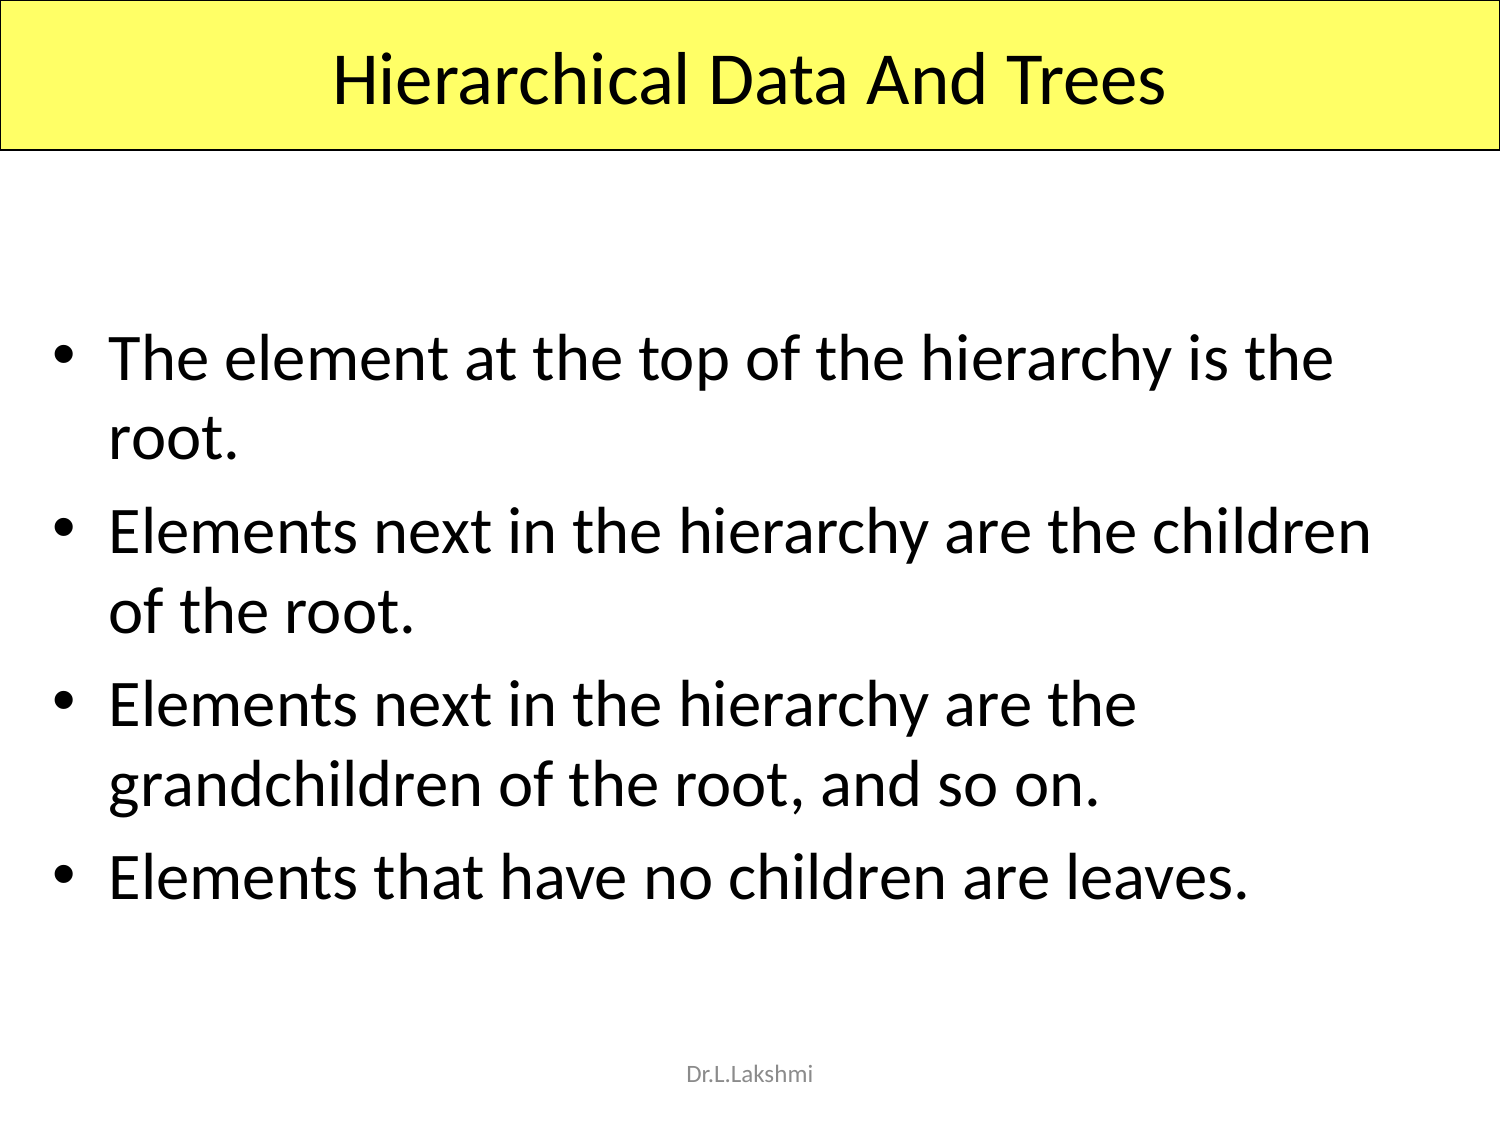

Hierarchical Data And Trees

The element at the top of the hierarchy is the root.
Elements next in the hierarchy are the children of the root.
Elements next in the hierarchy are the grandchildren of the root, and so on.
Elements that have no children are leaves.
Dr.L.Lakshmi